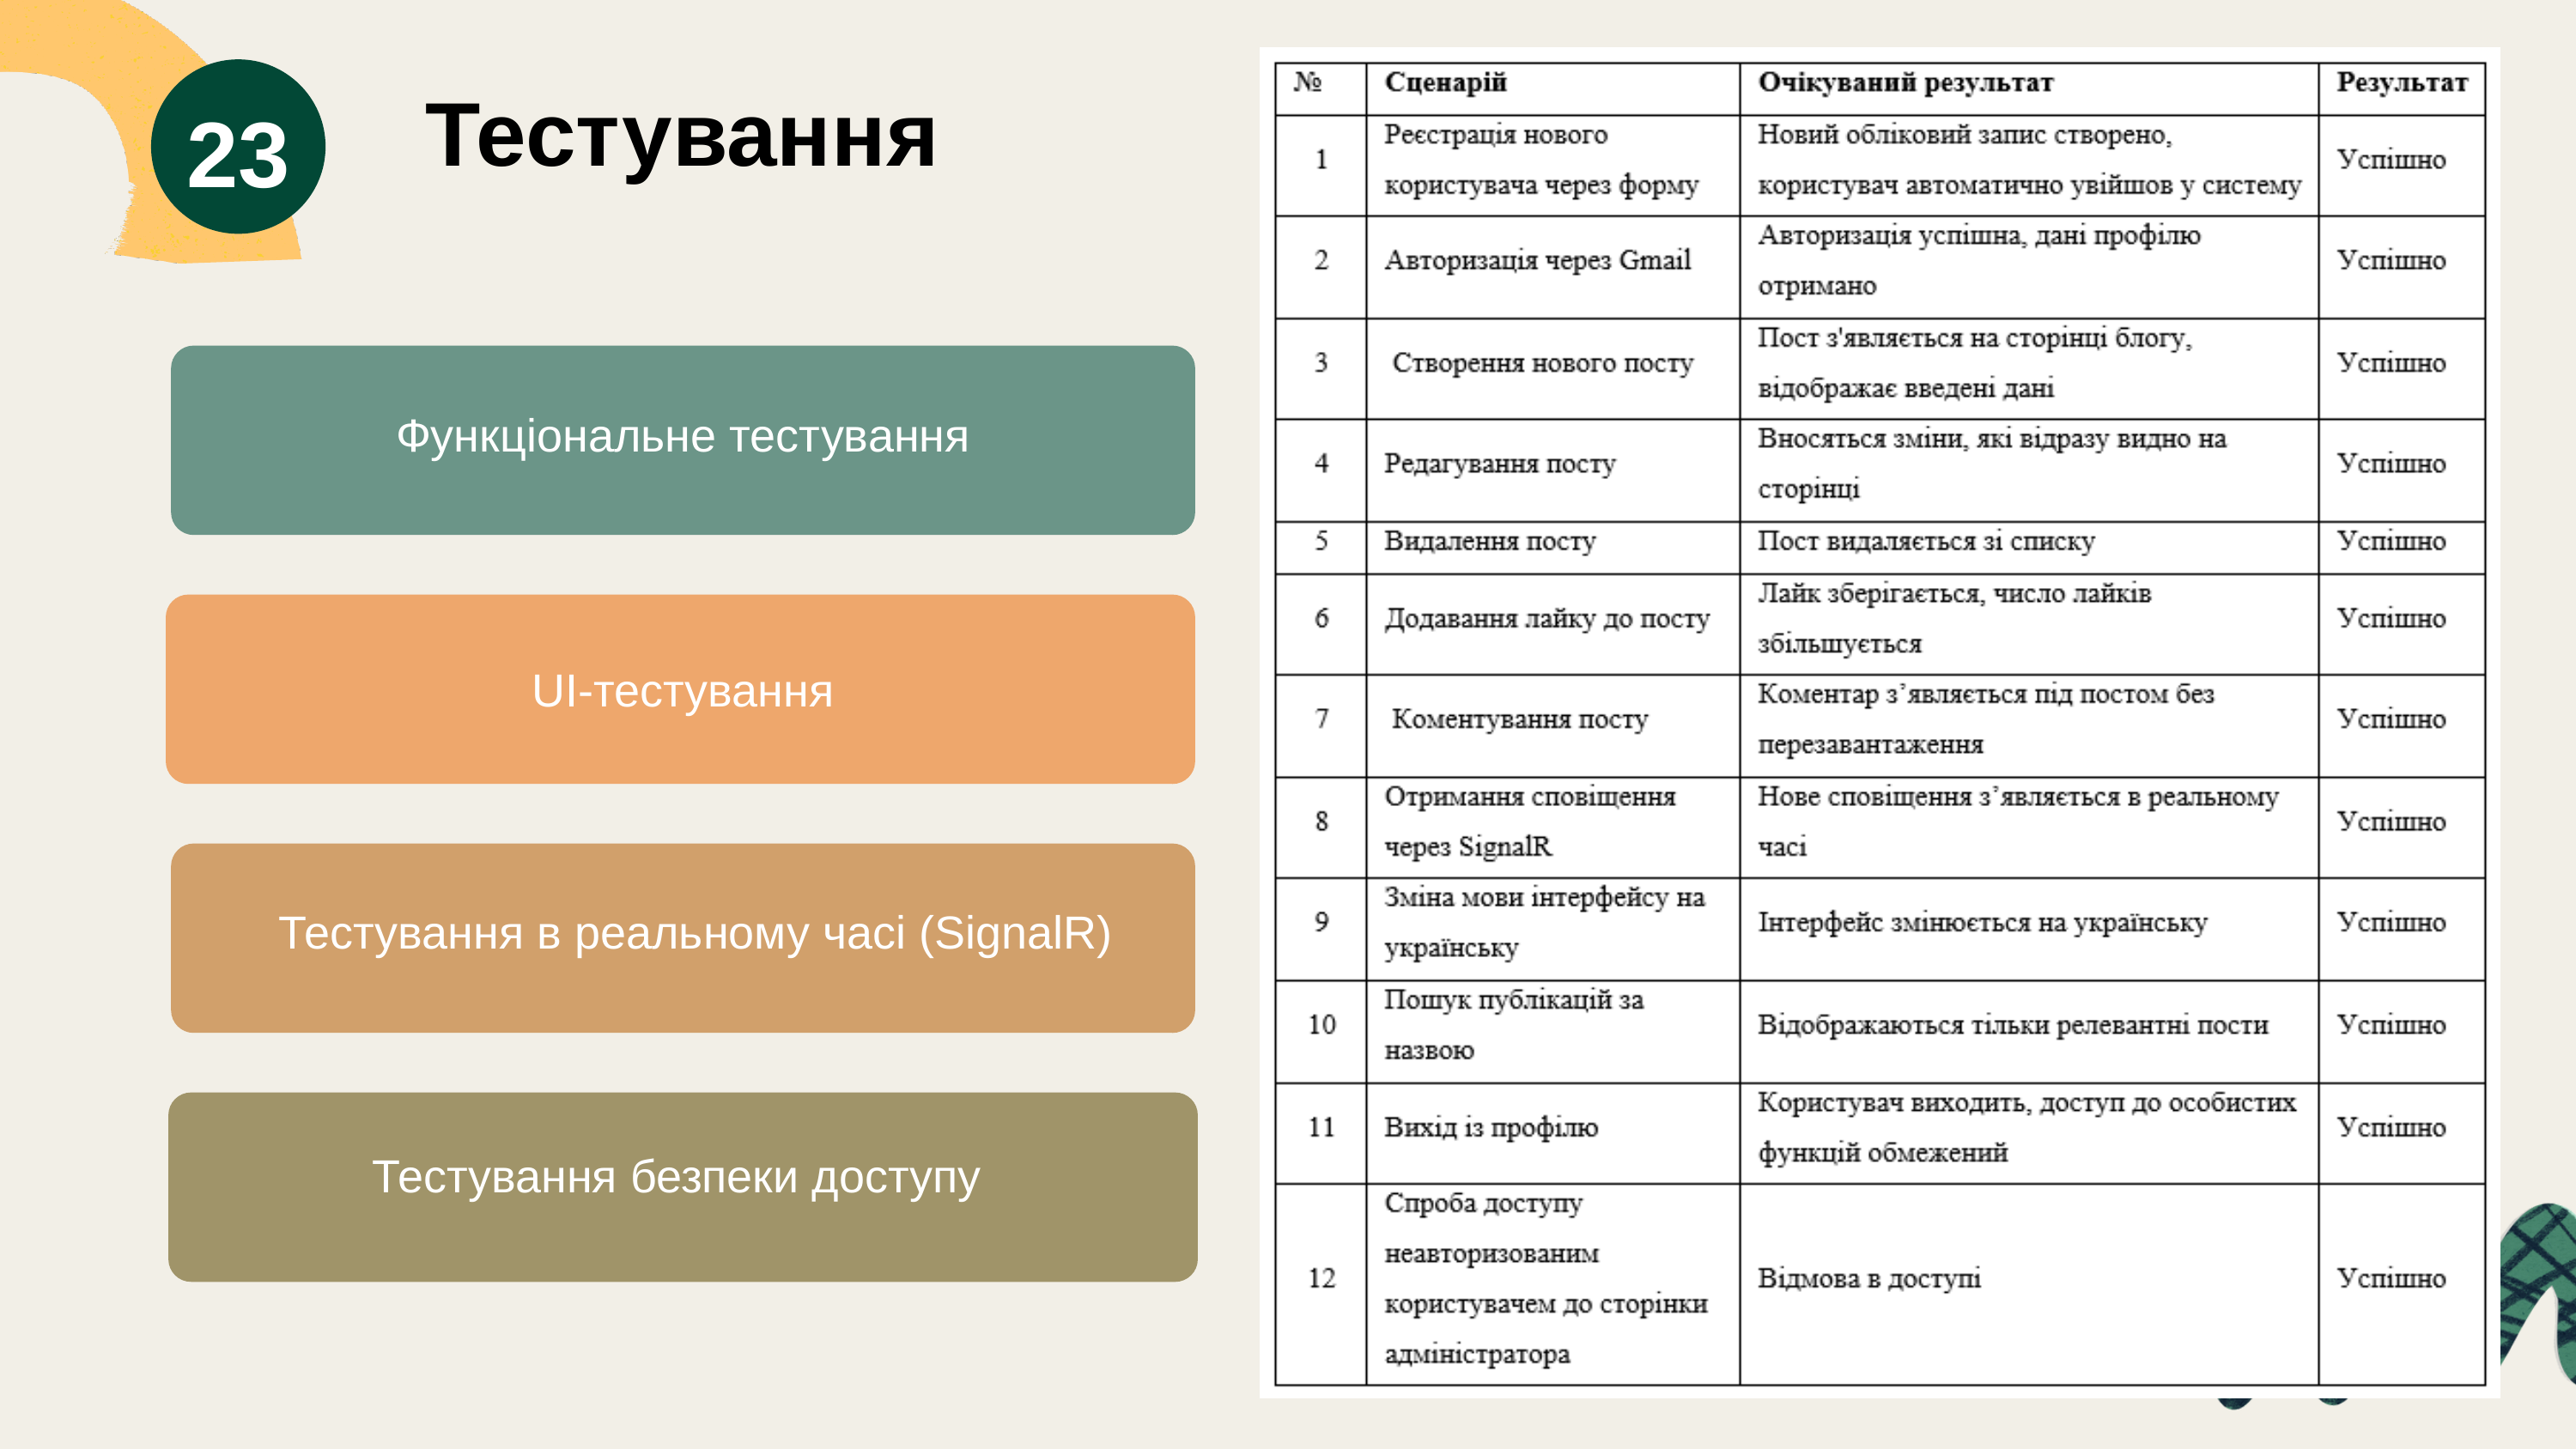

23
Тестування

Функціональне тестування

UI-тестування

Тестування в реальному часі (SignalR)

Тестування безпеки доступу